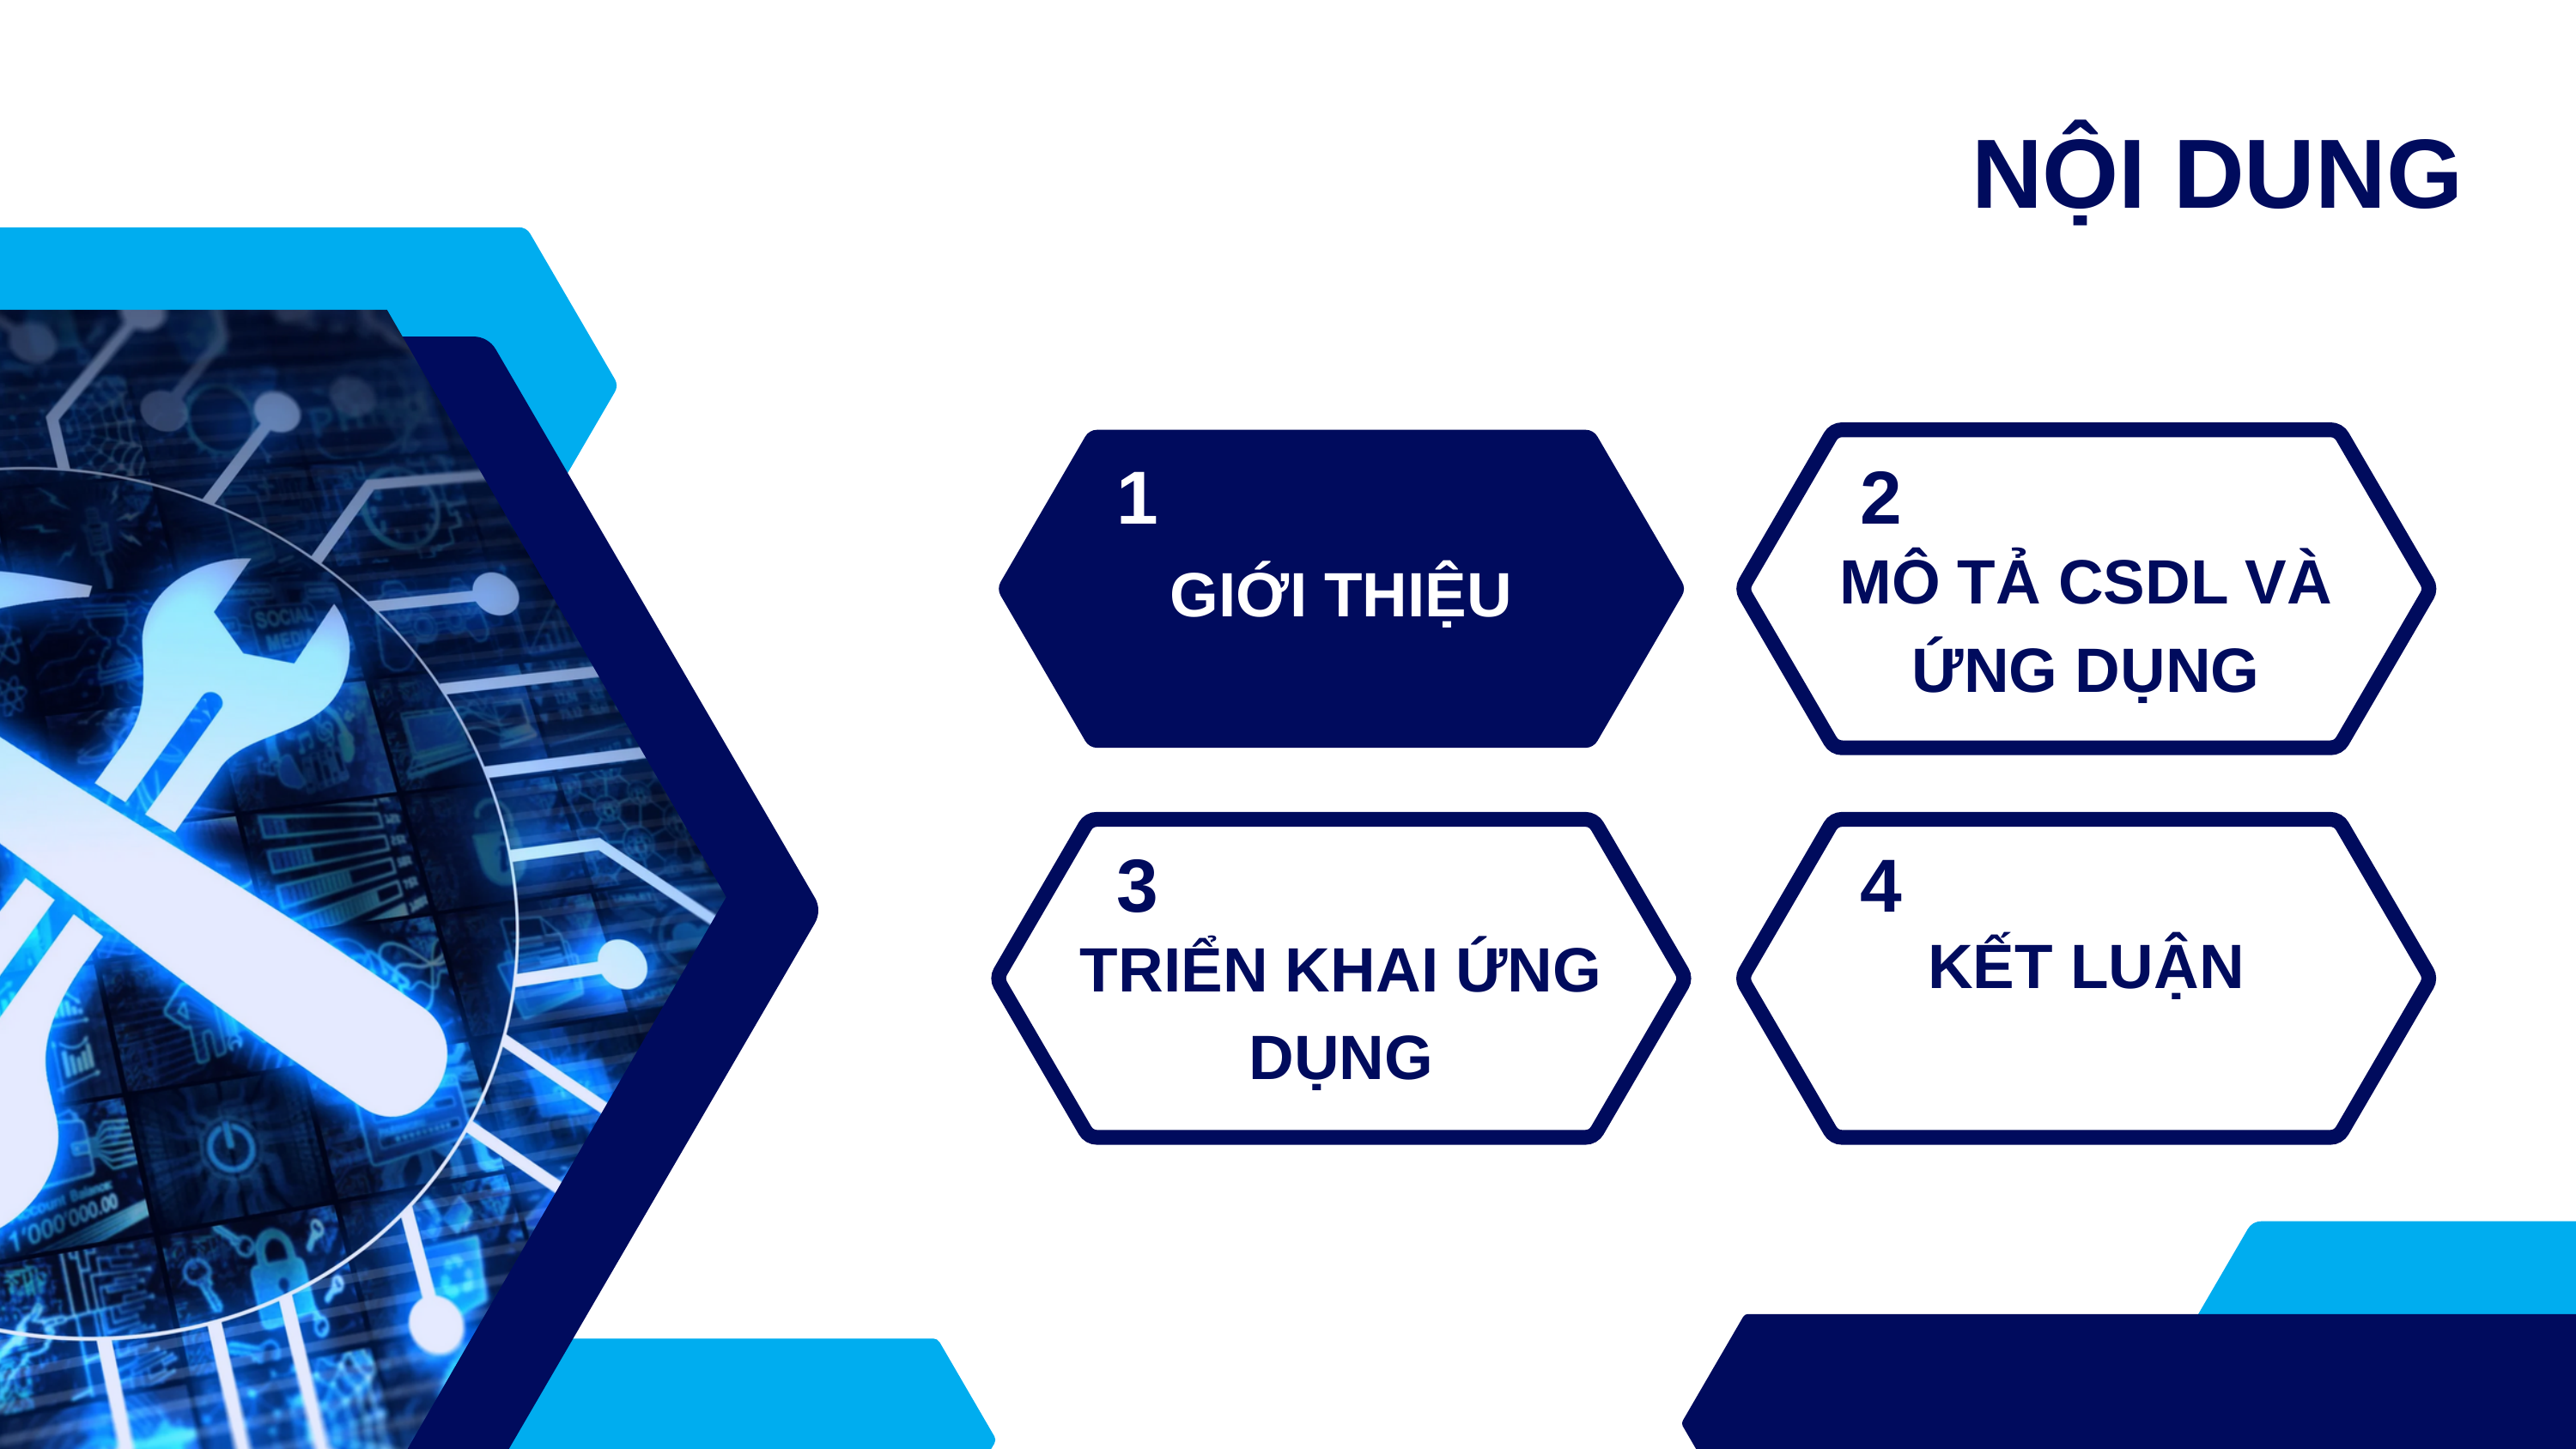

NỘI DUNG

1
2
MÔ TẢ CSDL VÀ ỨNG DỤNG
GIỚI THIỆU

3
4
KẾT LUẬN
TRIỂN KHAI ỨNG DỤNG

2